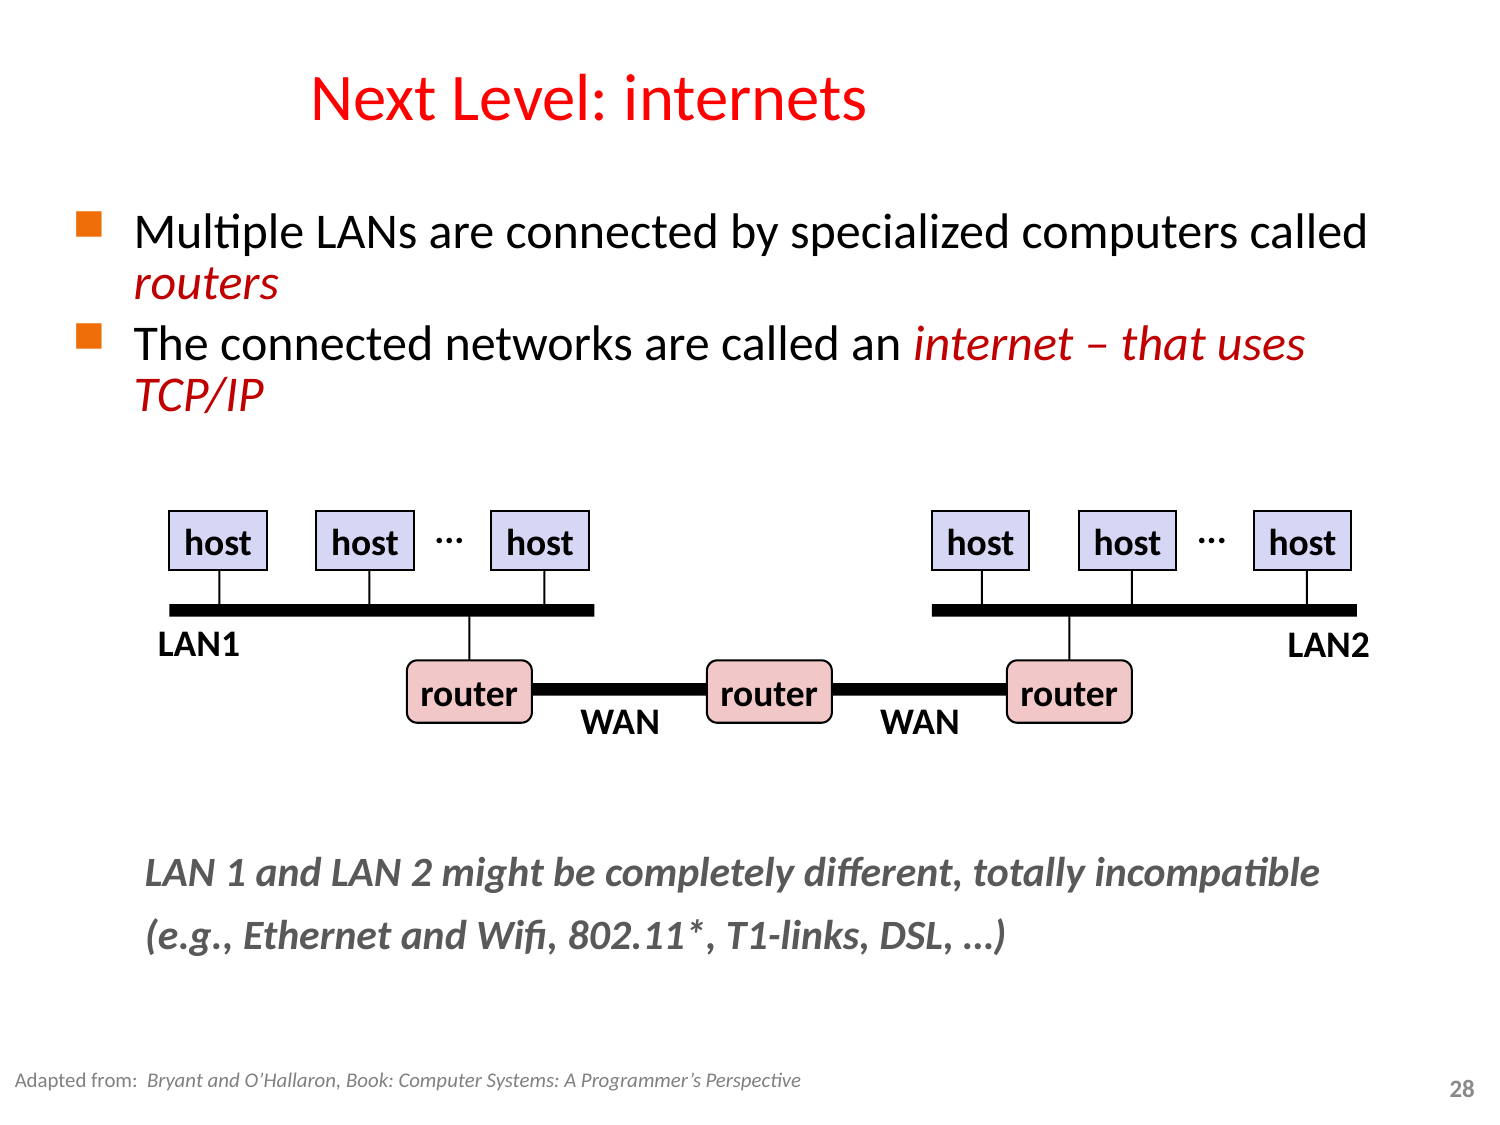

# Next Level: internets
Multiple LANs are connected by specialized computers called routers
The connected networks are called an internet – that uses TCP/IP
...
...
host
host
host
host
host
host

LAN1
LAN2
router
router
router

WAN

WAN
LAN 1 and LAN 2 might be completely different, totally incompatible
(e.g., Ethernet and Wifi, 802.11*, T1-links, DSL, …)
Adapted from:  Bryant and O’Hallaron, Book: Computer Systems: A Programmer’s Perspective